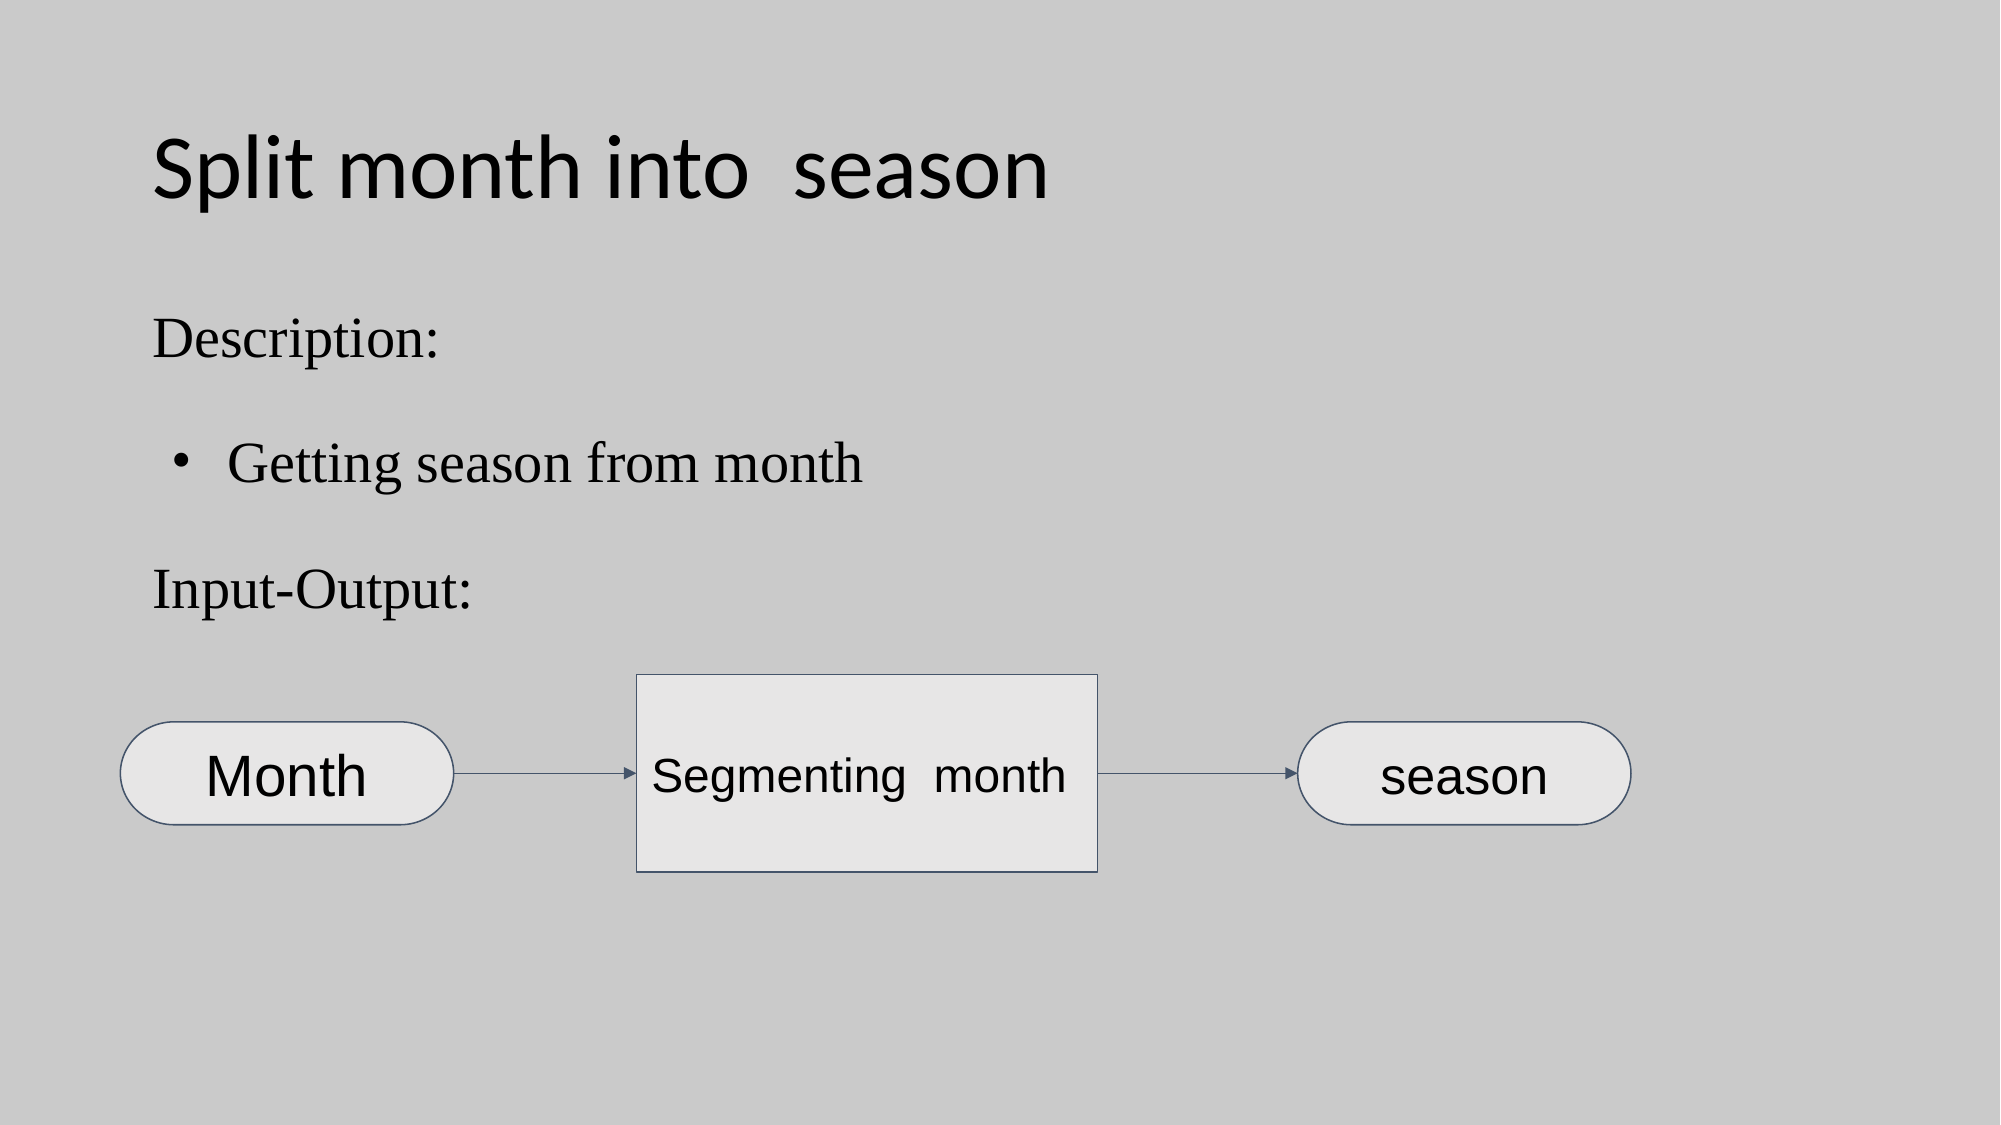

# Split month into  season
Description:

Getting season from month

Input-Output:

Segmenting  month
Month
season